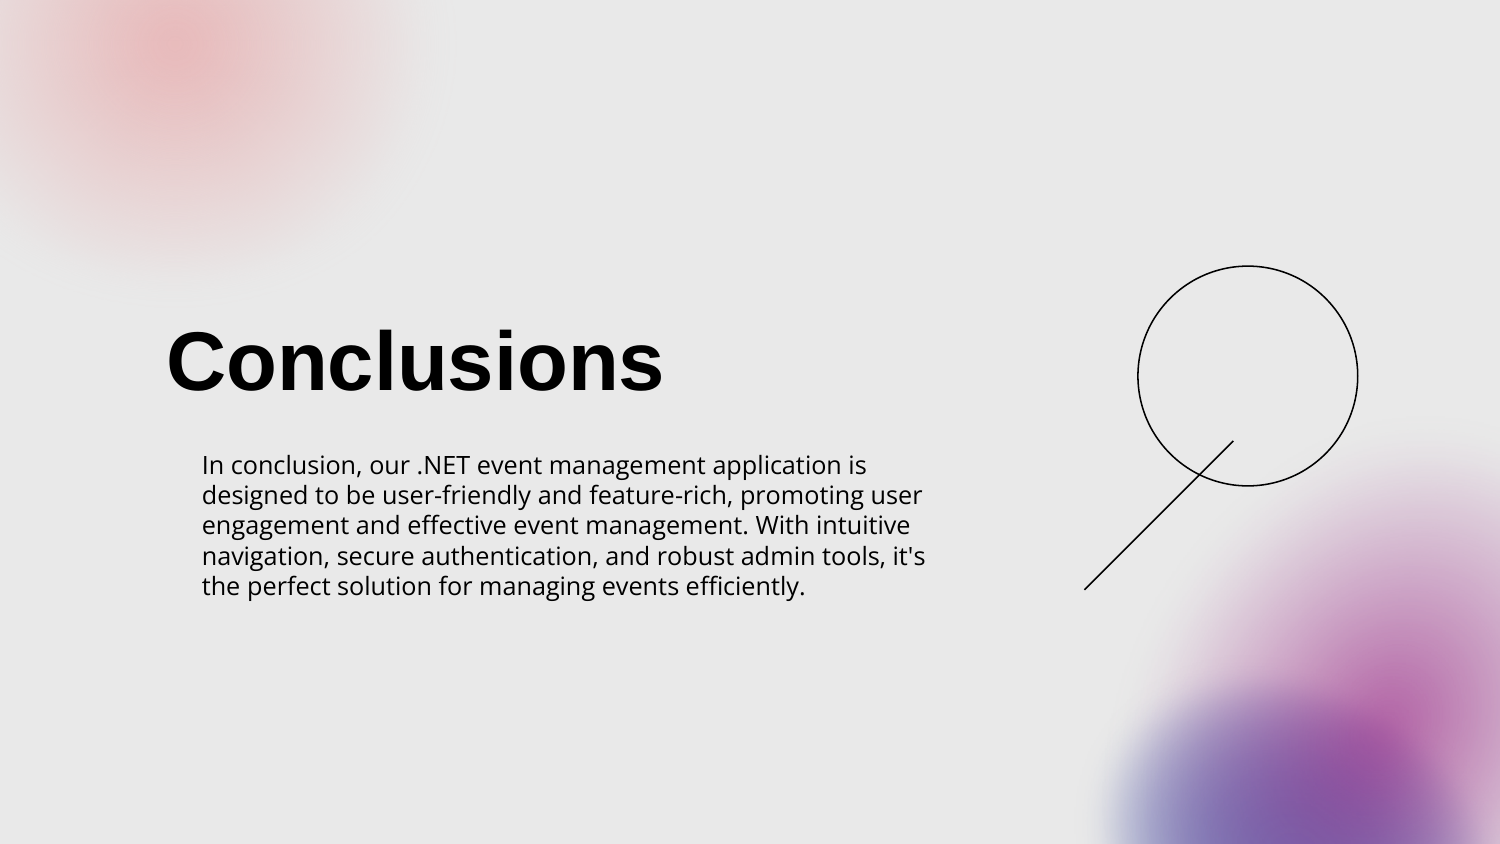

# Conclusions

In conclusion, our .NET event management application is designed to be user-friendly and feature-rich, promoting user engagement and effective event management. With intuitive navigation, secure authentication, and robust admin tools, it's the perfect solution for managing events efficiently.